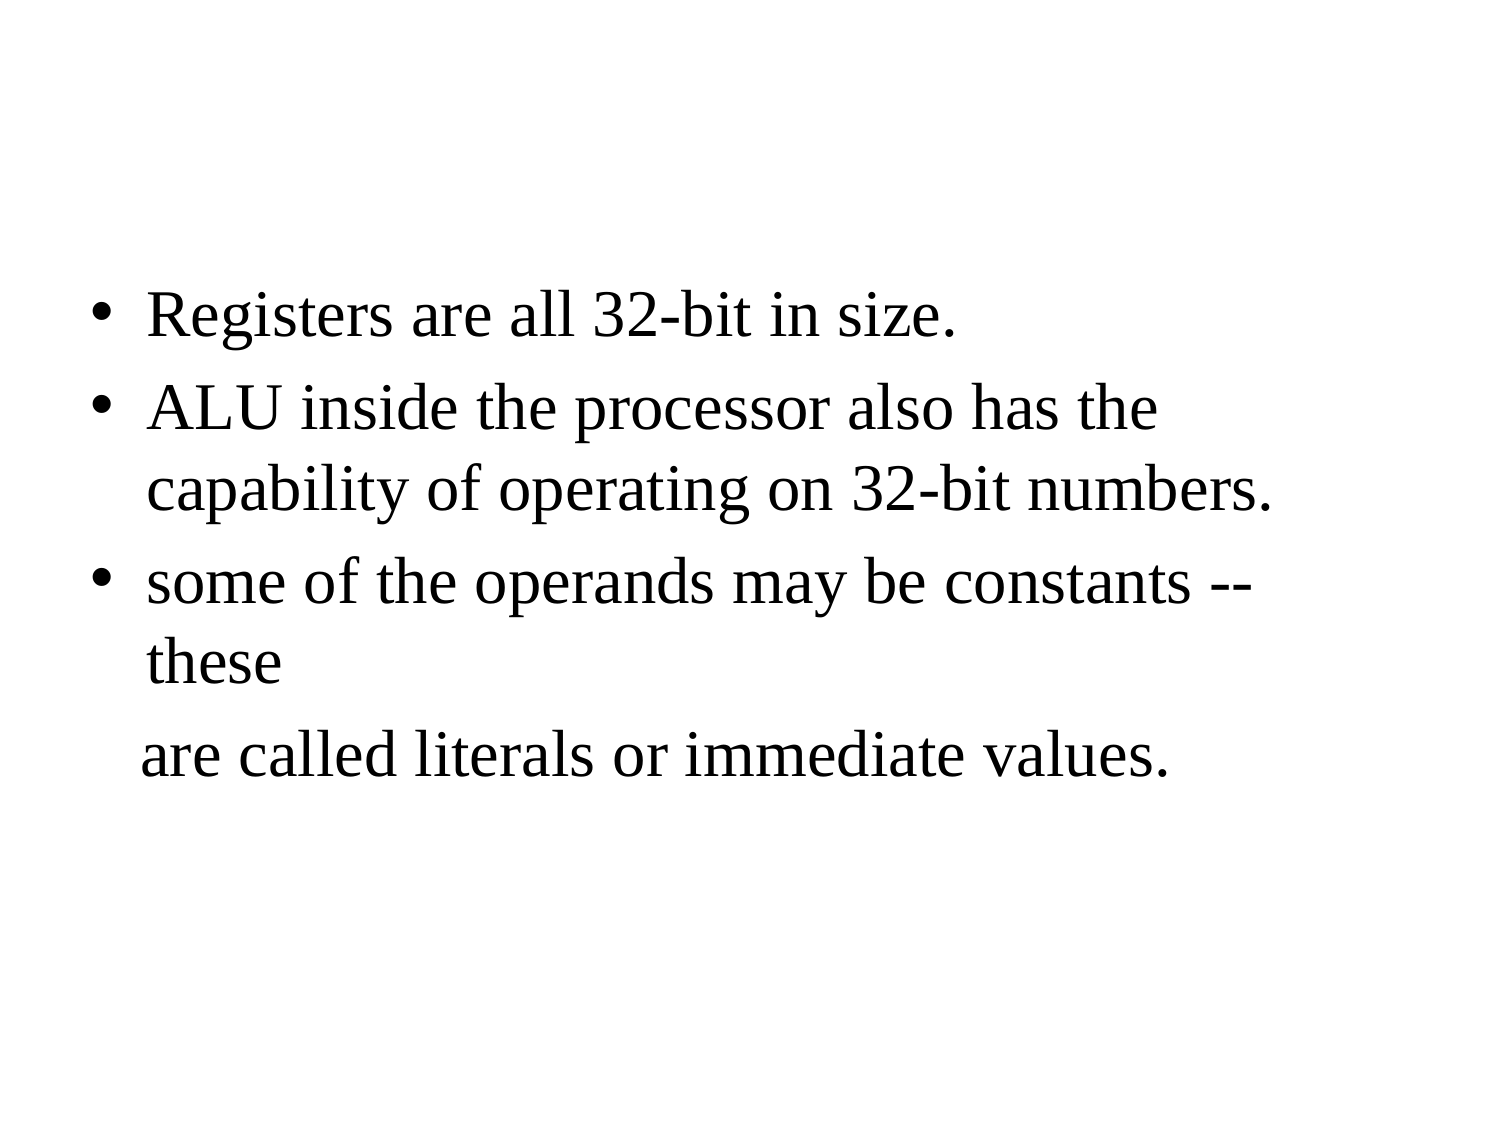

#
Registers are all 32-bit in size.
ALU inside the processor also has the capability of operating on 32-bit numbers.
some of the operands may be constants -- these
   are called literals or immediate values.